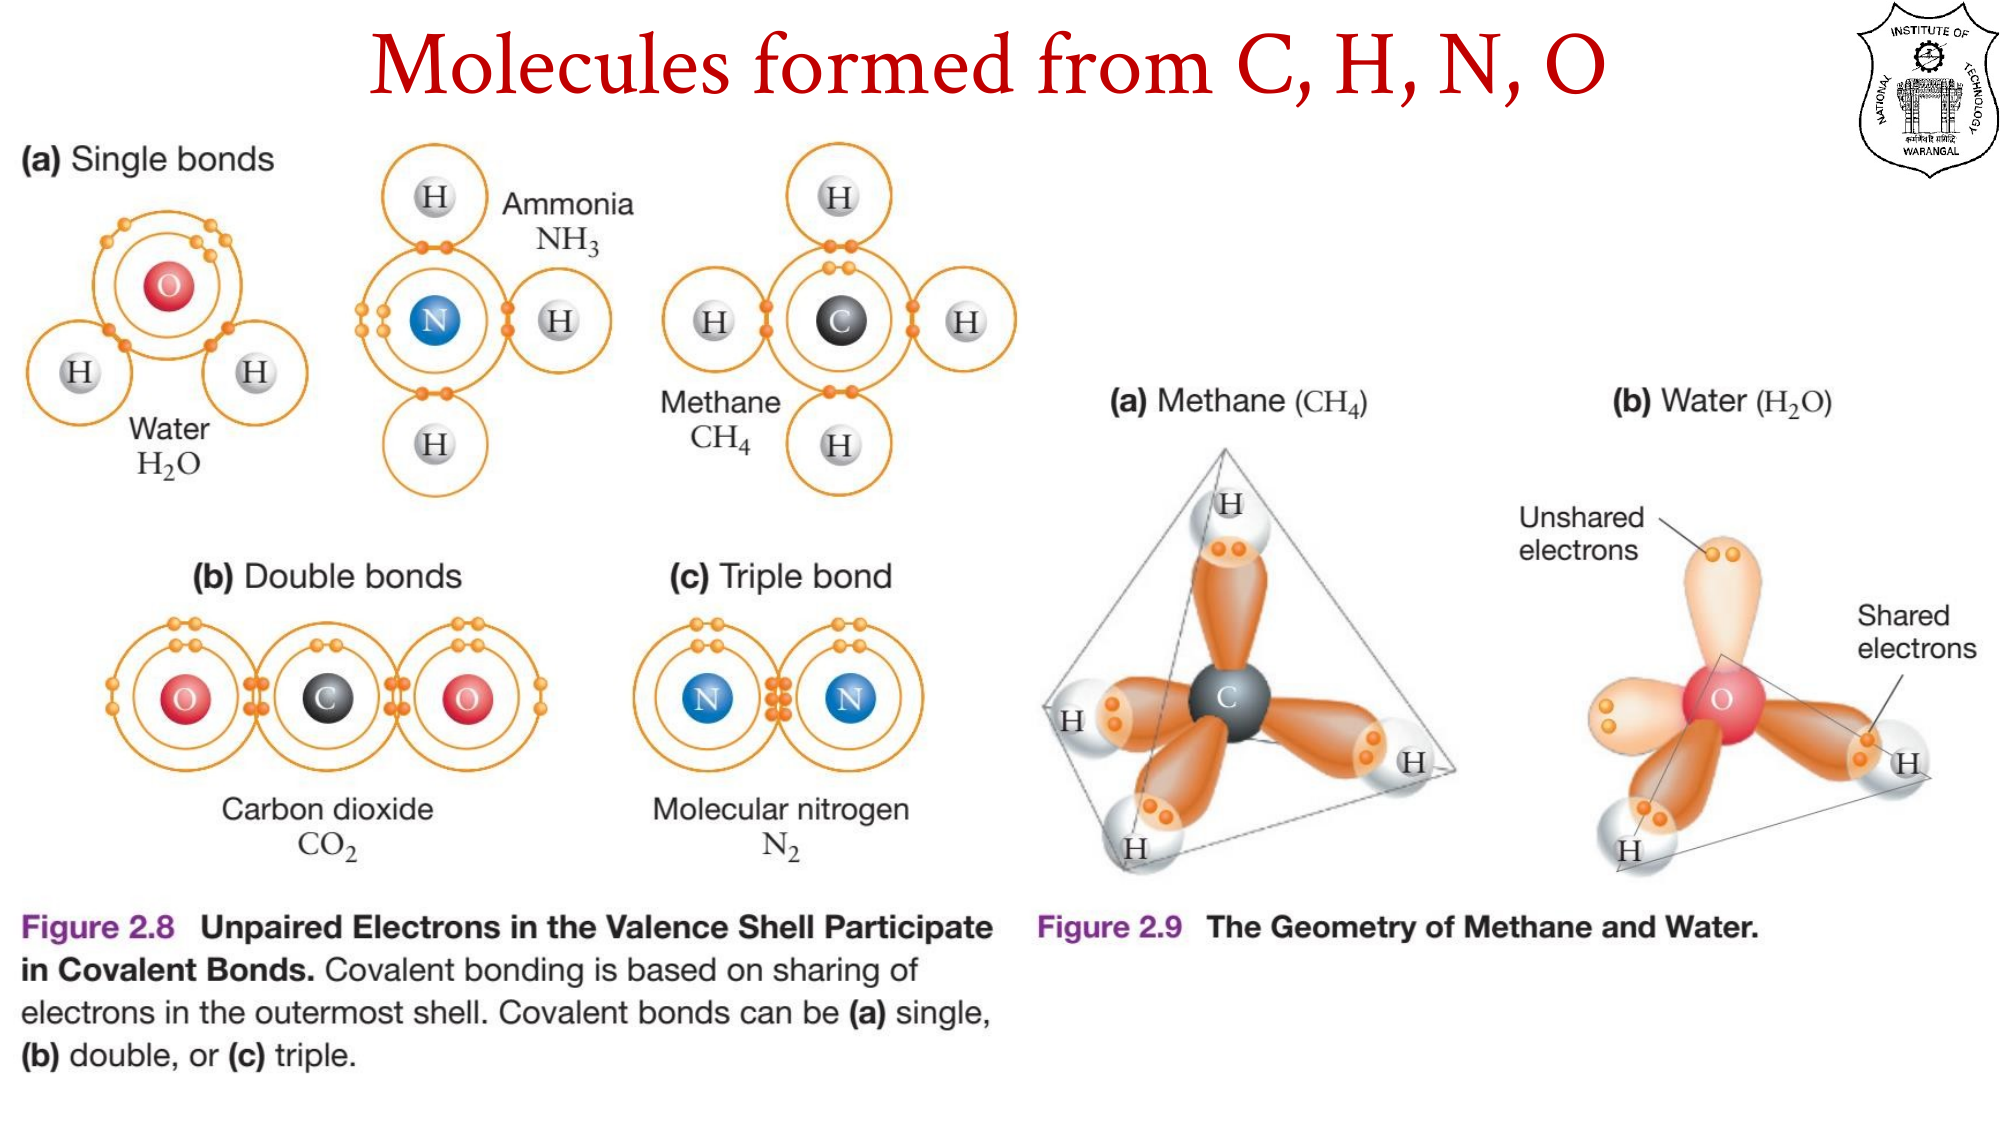

# Molecules formed from C, H, N, O